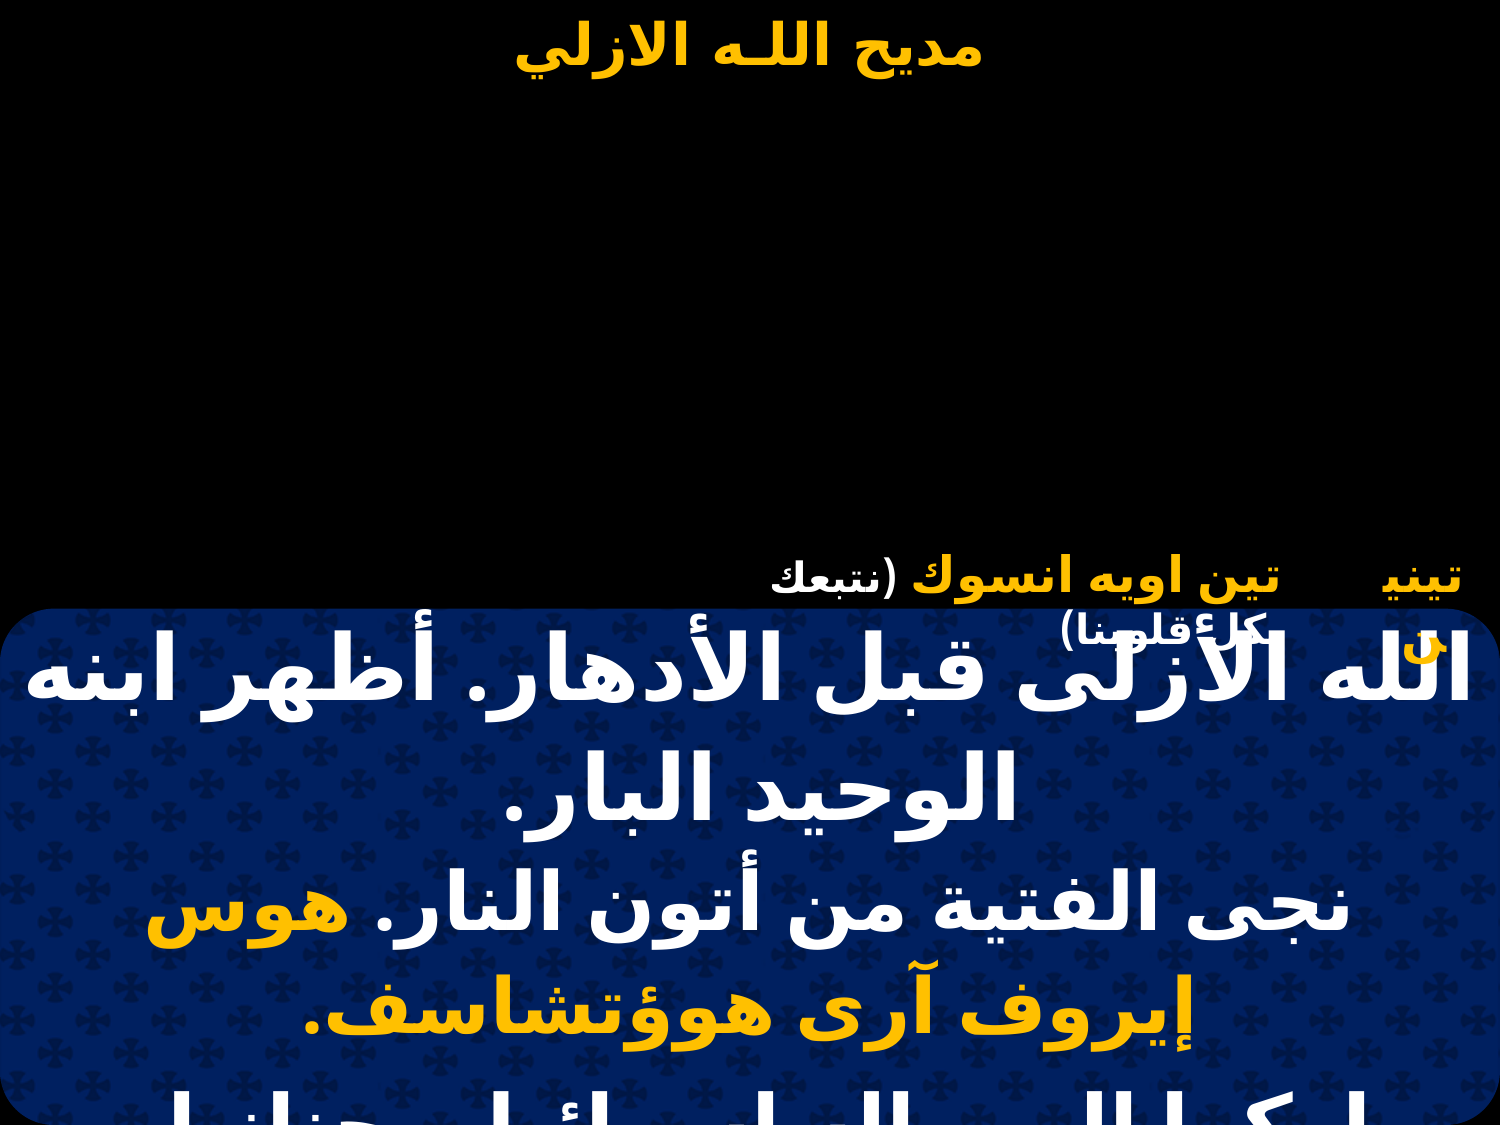

# مديح اللـه الازلي
تين اويه انسوك (نتبعك بكل قلوبنا)
تينين
| الله الأزلى قبل الأدهار. أظهر ابنه الوحيد البار. نجى الفتية من أتون النار. هوس إيروف آرى هوؤتشاسف. |
| --- |
| باركوا الرب إله إسرائيل. حنانيا و عزاريا و ميصائيل. سبحوه بصوت التهليل. هوس إيروف... |